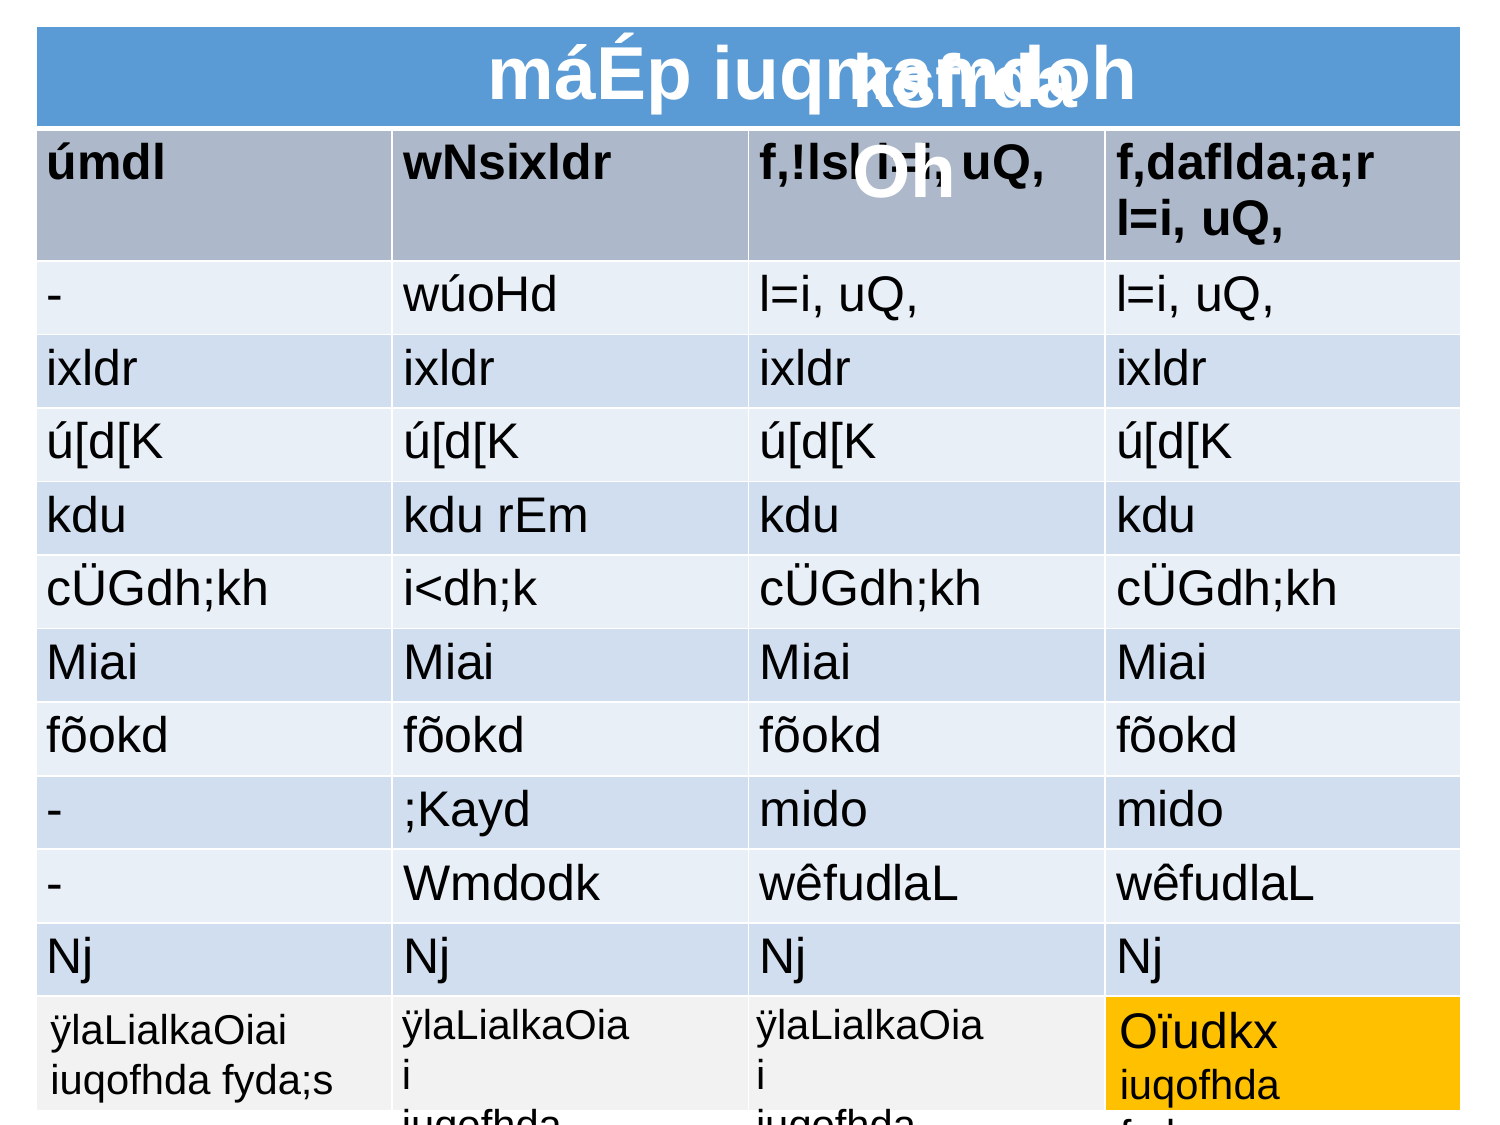

ksfrdaOh
| máÉp iuqmamdoh |  |  |  |
| --- | --- | --- | --- |
| úmdl | wNsixldr | f,!lsl l=i, uQ, | f,daflda;a;r l=i, uQ, |
| - | wúoHd | l=i, uQ, | l=i, uQ, |
| ixldr | ixldr | ixldr | ixldr |
| ú[d[K | ú[d[K | ú[d[K | ú[d[K |
| kdu | kdu rEm | kdu | kdu |
| cÜGdh;kh | i<dh;k | cÜGdh;kh | cÜGdh;kh |
| Miai | Miai | Miai | Miai |
| fõokd | fõokd | fõokd | fõokd |
| - | ;Kayd | mido | mido |
| - | Wmdodk | wêfudlaL | wêfudlaL |
| Nj | Nj | Nj | Nj |
|  |  |  |  |
ÿlaLialkaOiai
iuqofhda fyda;s
ÿlaLialkaOiai
iuqofhda fyda;s
Oïudkx
iuqofhda fyda;s
ÿlaLialkaOiai
iuqofhda fyda;s